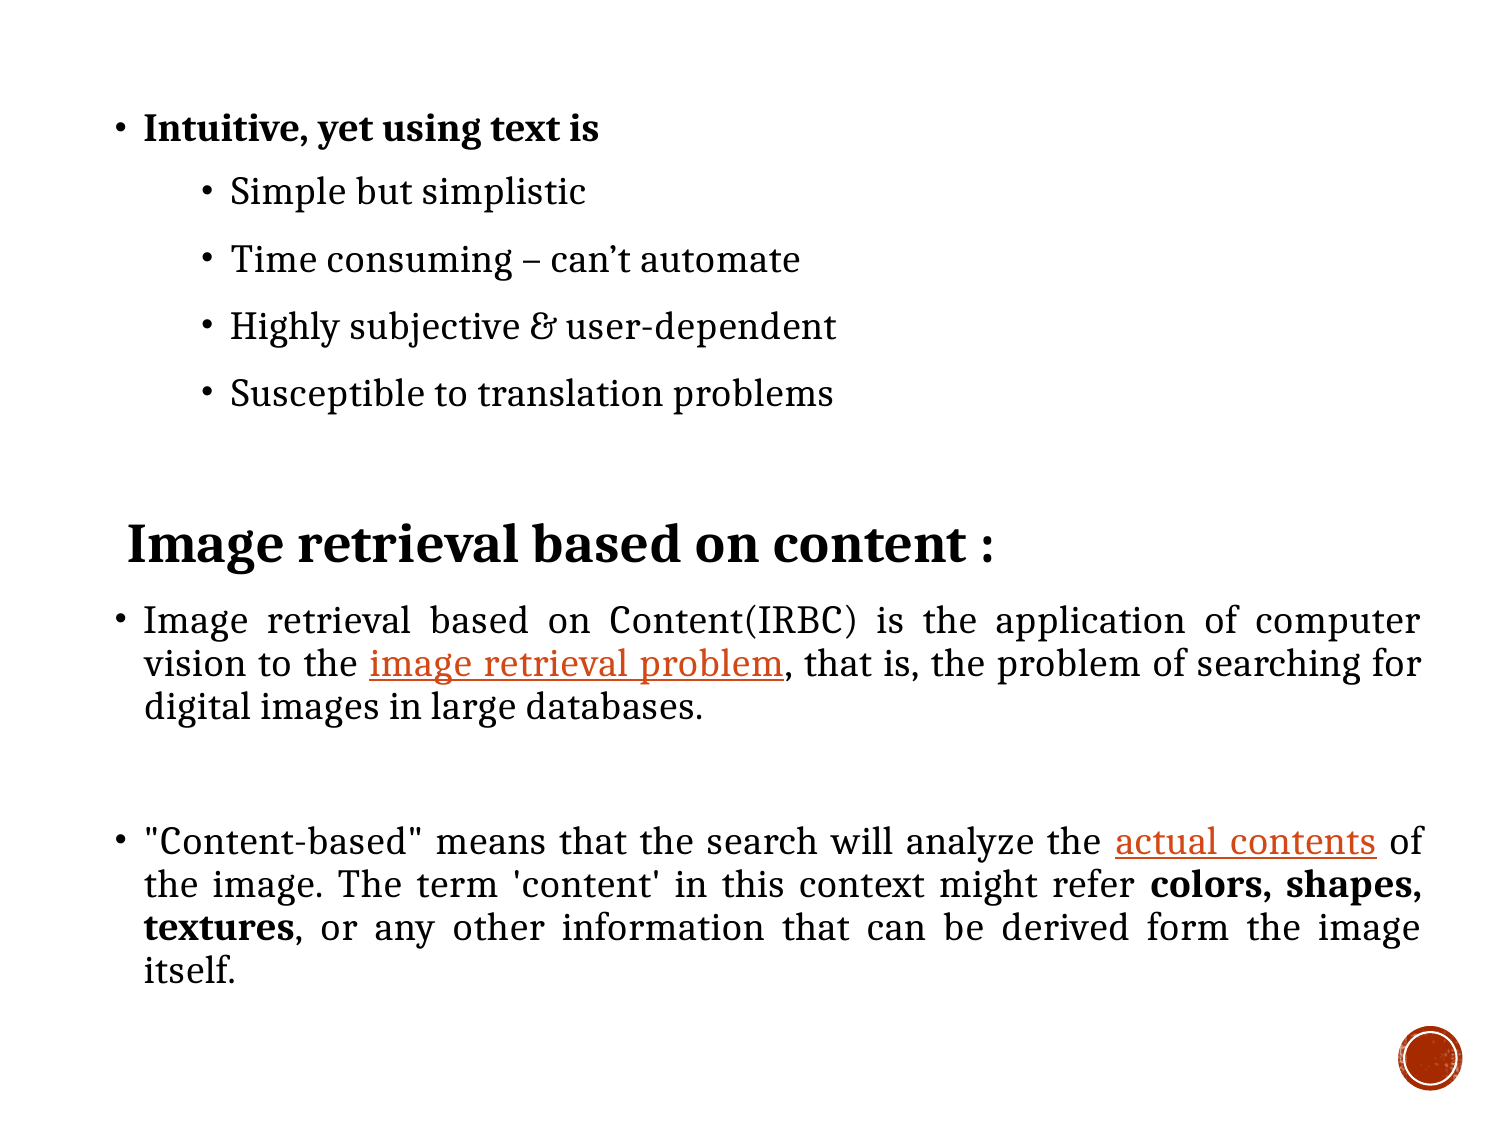

Intuitive, yet using text is
Simple but simplistic
Time consuming – can’t automate
Highly subjective & user-dependent
Susceptible to translation problems

Image retrieval based on content :
Image retrieval based on Content(IRBC) is the application of computer vision to the image retrieval problem, that is, the problem of searching for digital images in large databases.

"Content-based" means that the search will analyze the actual contents of the image. The term 'content' in this context might refer colors, shapes, textures, or any other information that can be derived form the image itself.